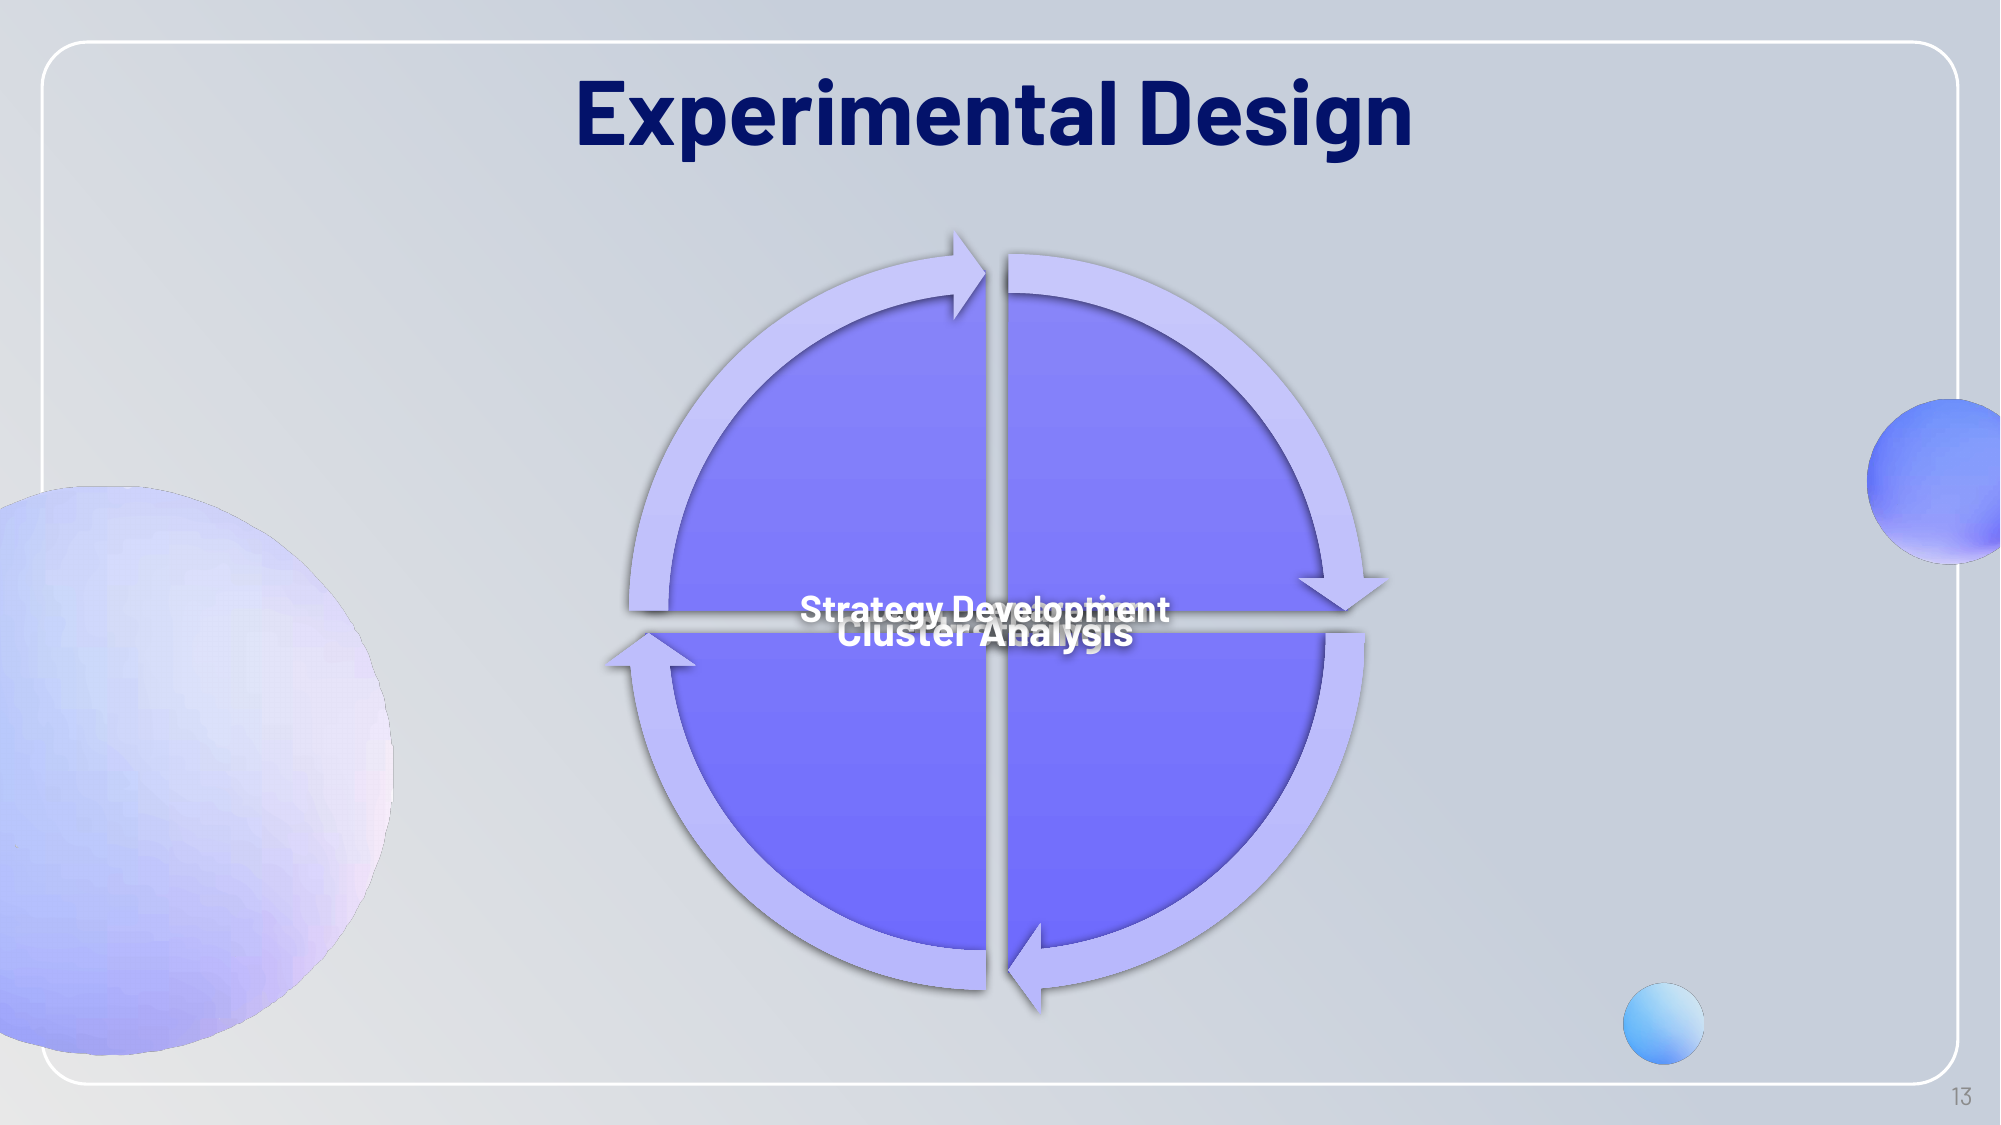

# Experimental Design
Data Preparation
Clustering
Cluster Analysis
Strategy Development
13